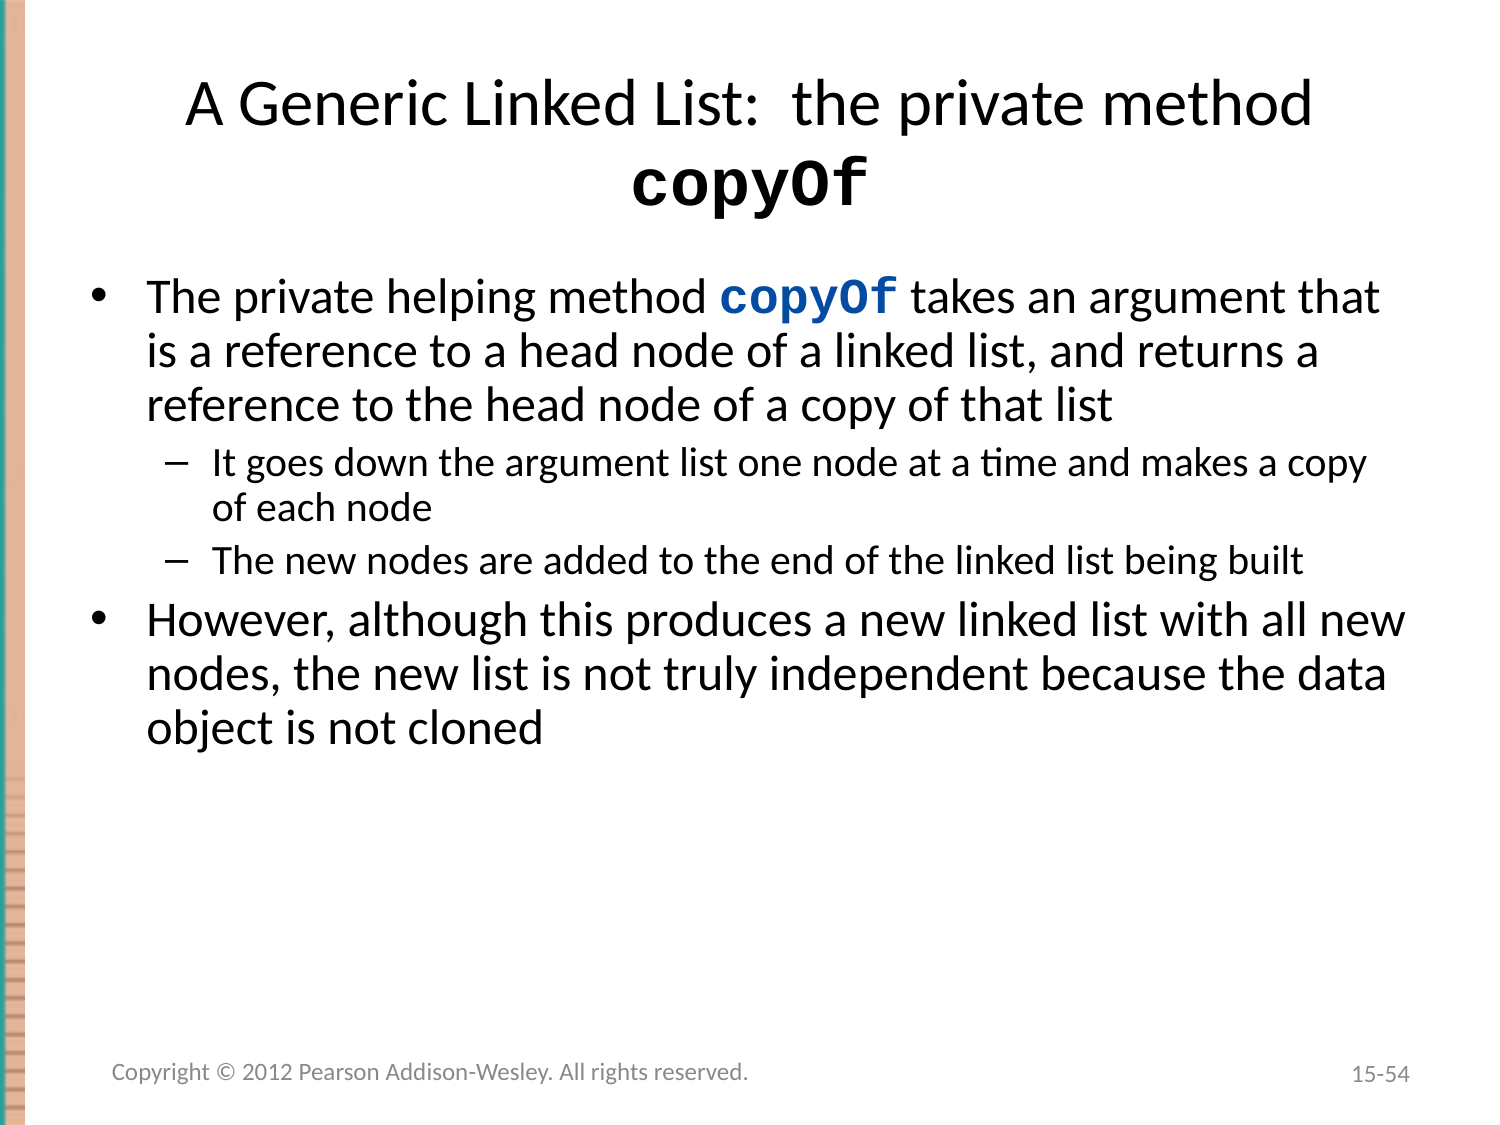

# A Generic Linked List:  the private method copyOf
The private helping method copyOf takes an argument that is a reference to a head node of a linked list, and returns a reference to the head node of a copy of that list
It goes down the argument list one node at a time and makes a copy of each node
The new nodes are added to the end of the linked list being built
However, although this produces a new linked list with all new nodes, the new list is not truly independent because the data object is not cloned

Copyright © 2012 Pearson Addison-Wesley. All rights reserved.
15-54